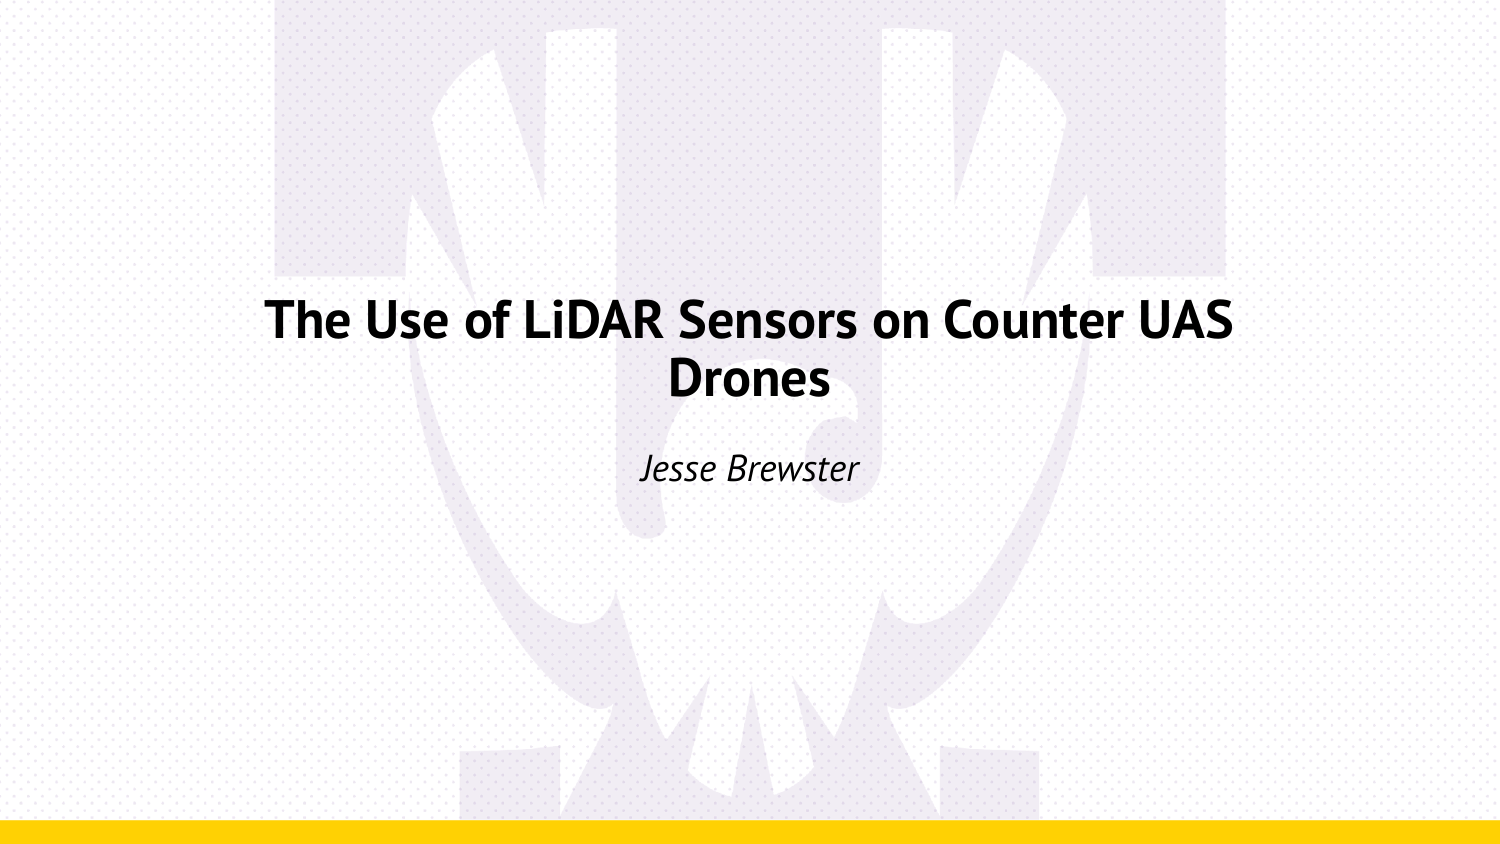

# The Use of LiDAR Sensors on Counter UAS Drones
Jesse Brewster